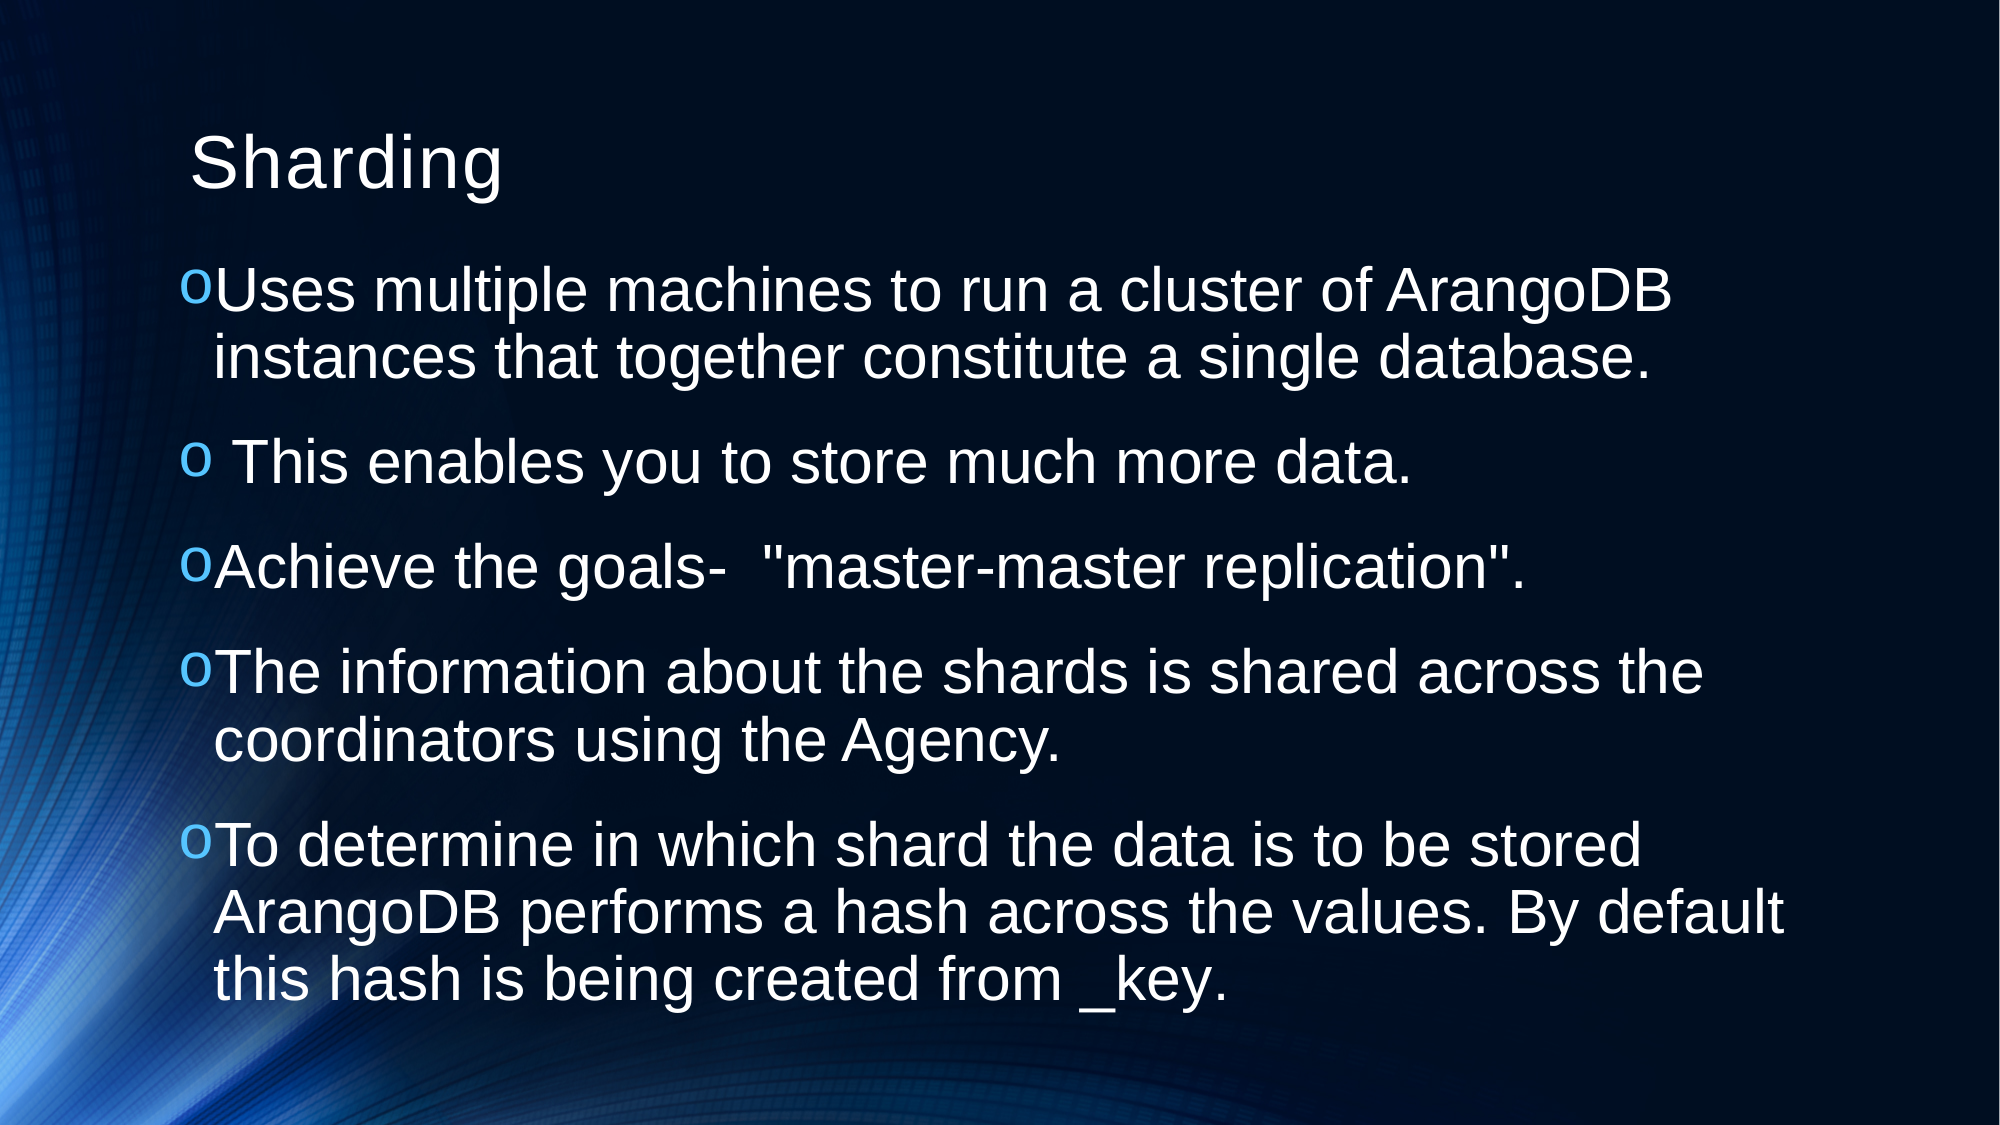

# Sharding
Uses multiple machines to run a cluster of ArangoDB instances that together constitute a single database.
 This enables you to store much more data.
Achieve the goals-  "master-master replication".
The information about the shards is shared across the coordinators using the Agency.
To determine in which shard the data is to be stored ArangoDB performs a hash across the values. By default this hash is being created from _key.